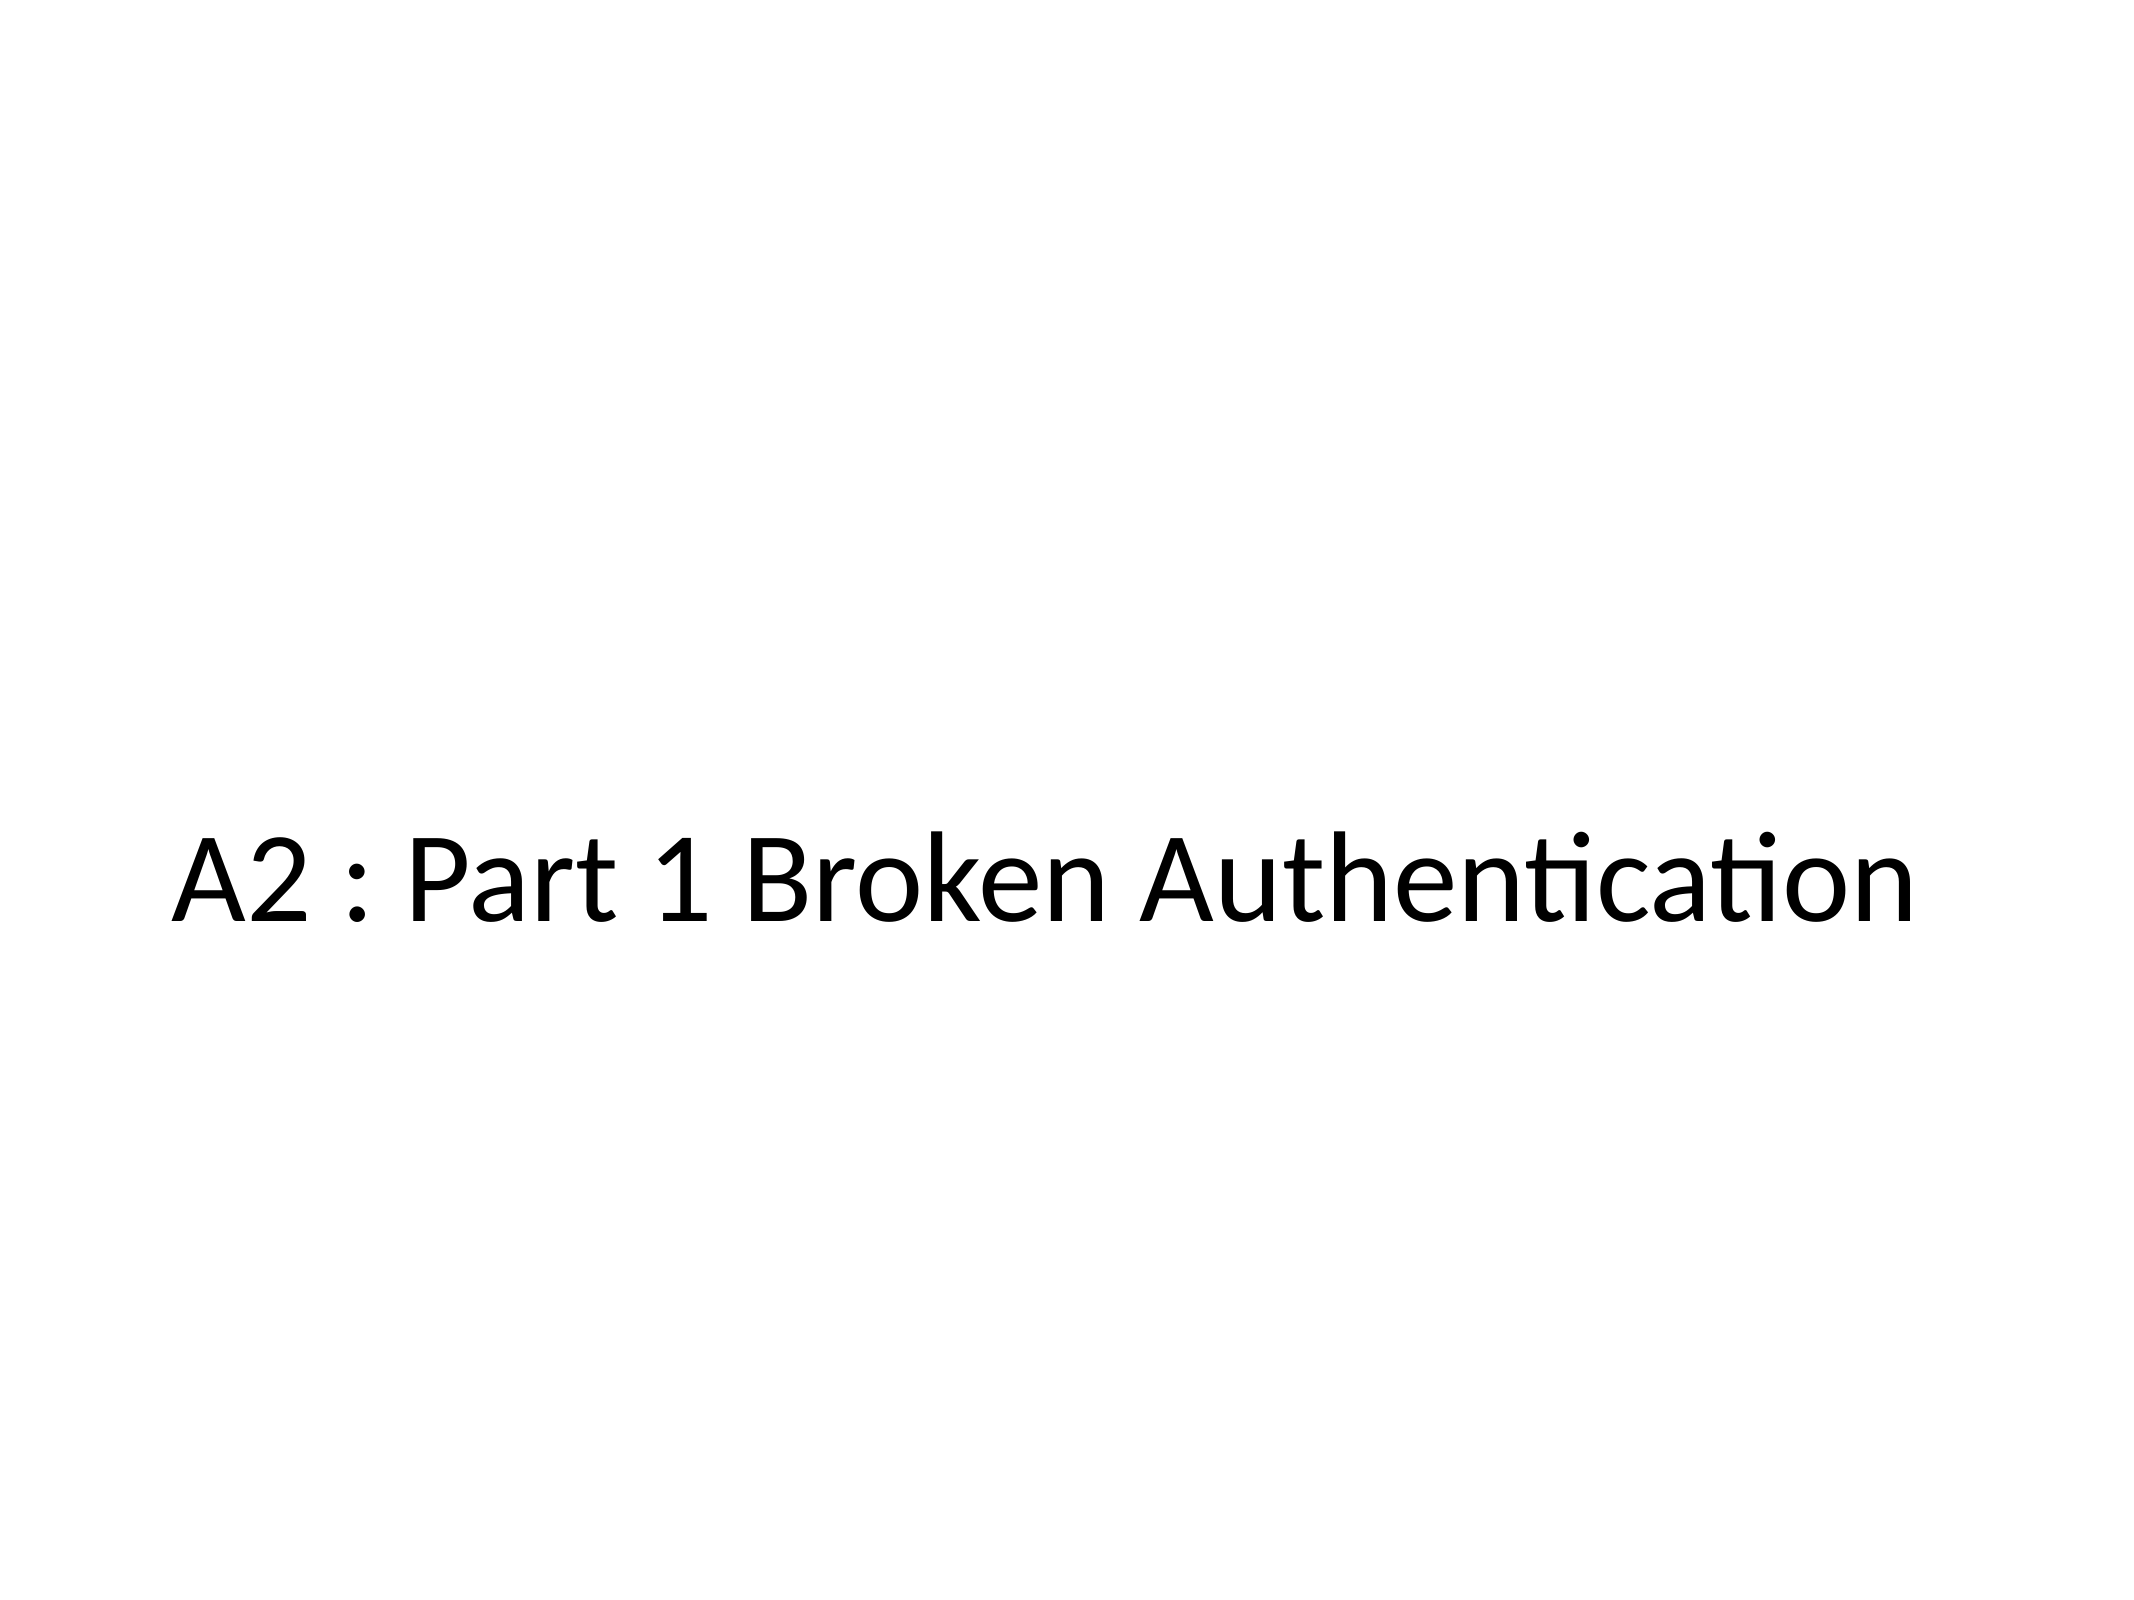

# A2 : Part 1 Broken Authentication
90